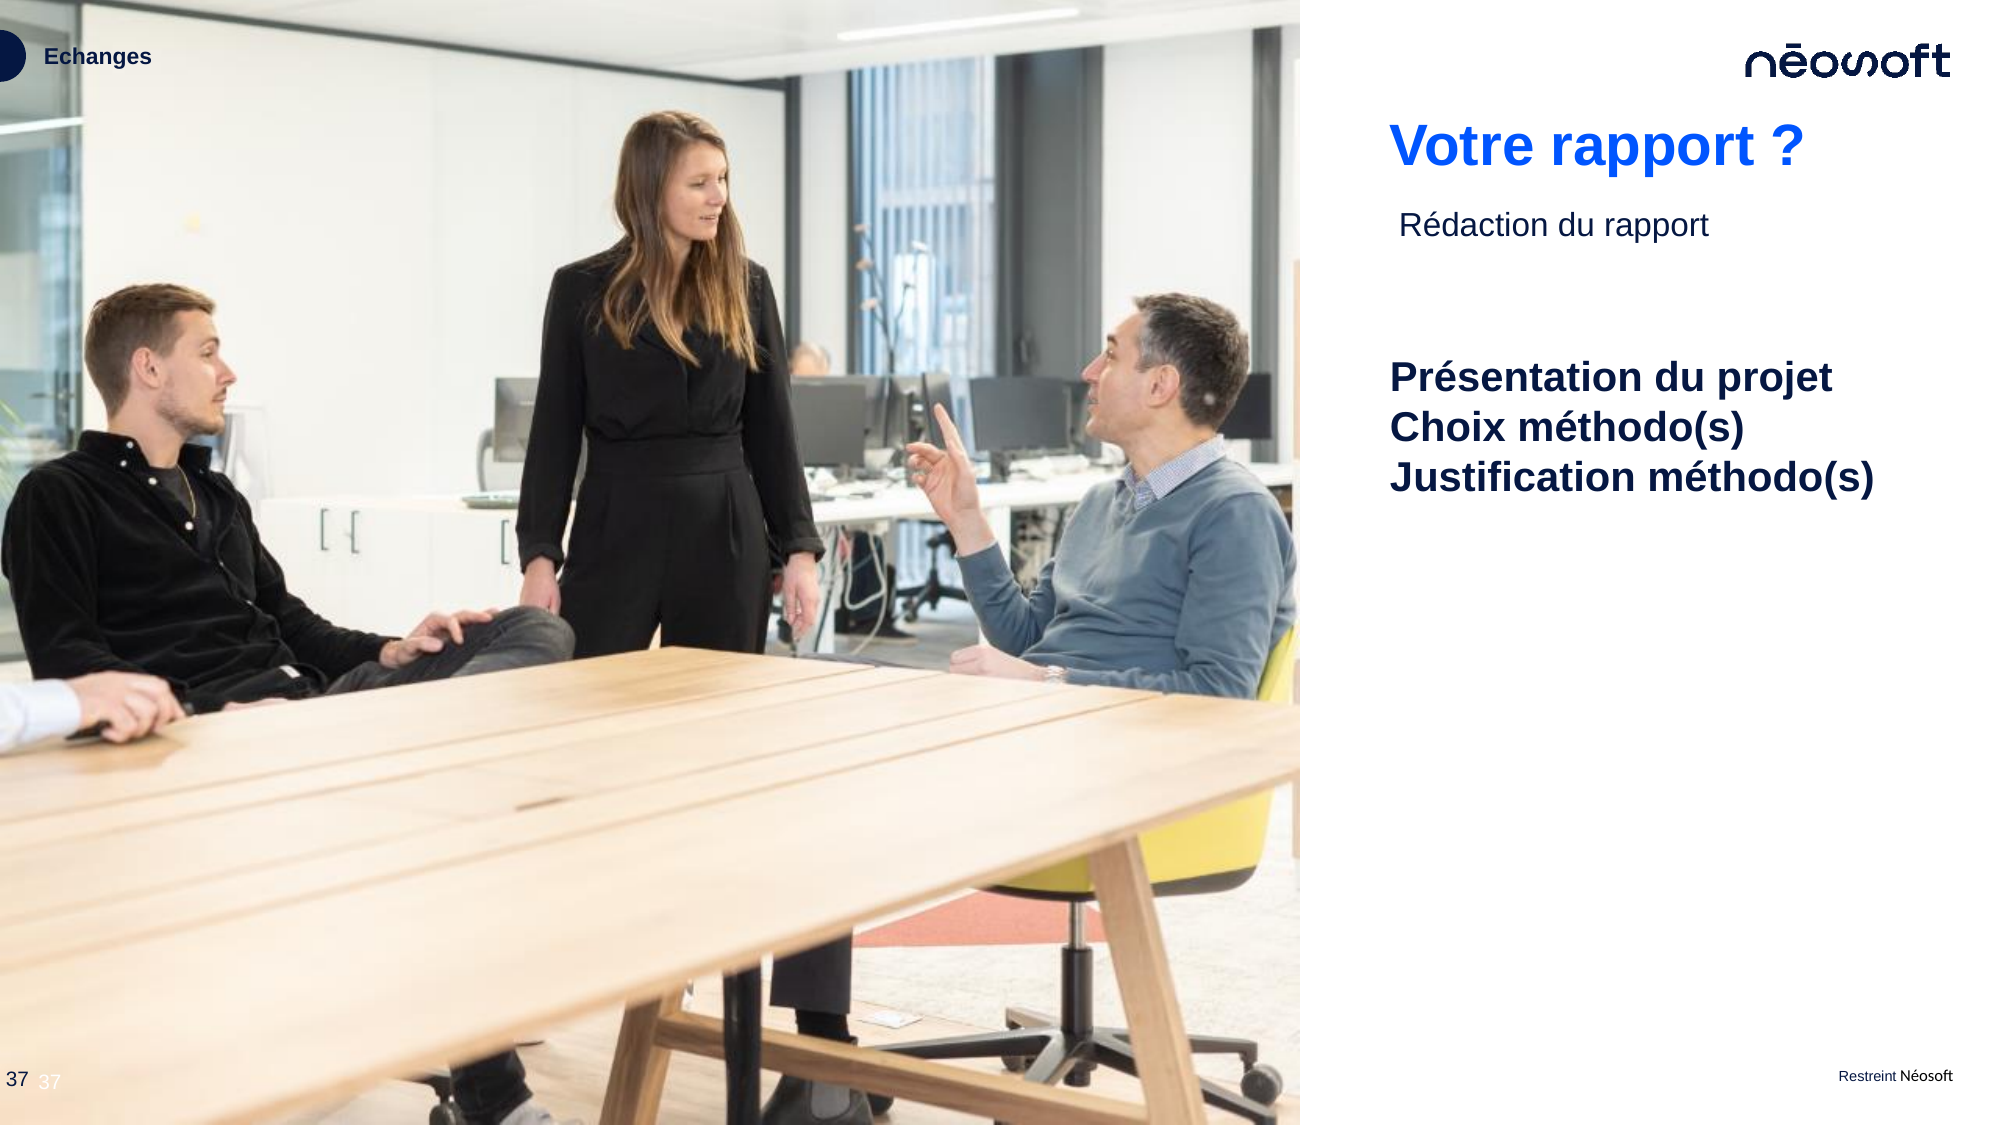

Echanges
# Votre rapport ?
Rédaction du rapport
Présentation du projet
Choix méthodo(s)
Justification méthodo(s)
37